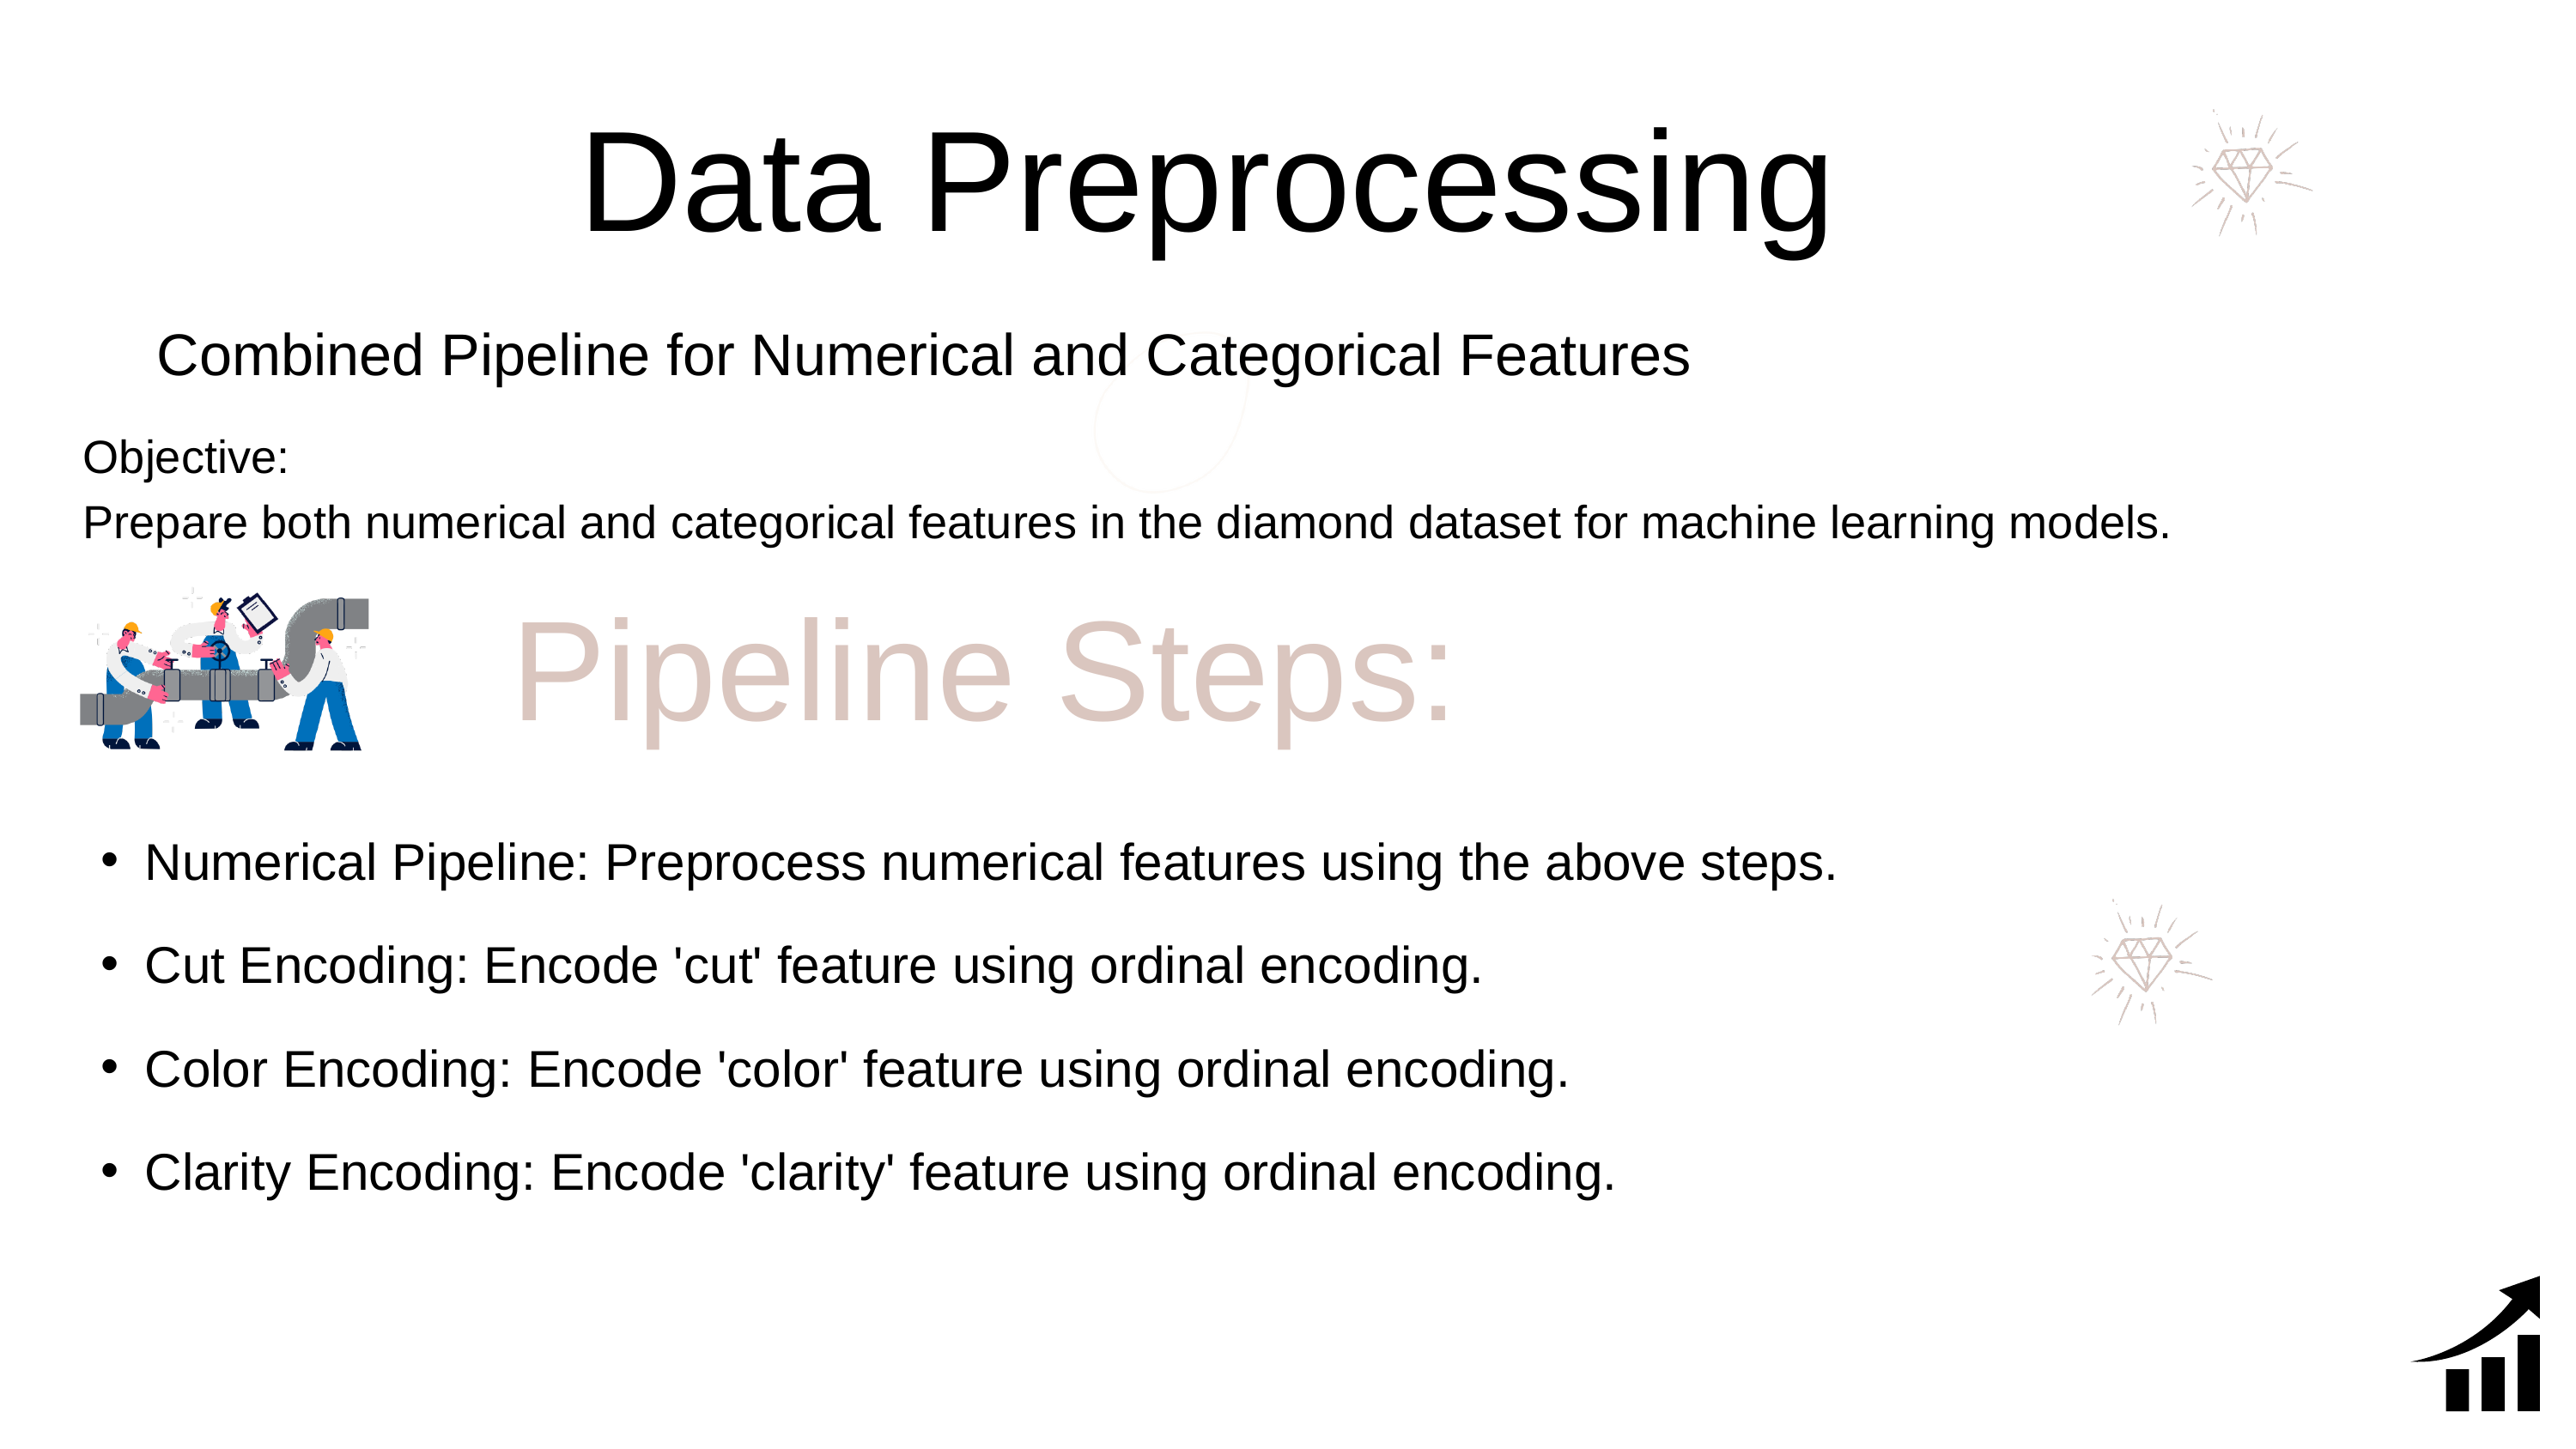

Data Preprocessing

Combined Pipeline for Numerical and Categorical Features

Objective:
Prepare both numerical and categorical features in the diamond dataset for machine learning models.

Pipeline Steps:
Numerical Pipeline: Preprocess numerical features using the above steps.
Cut Encoding: Encode 'cut' feature using ordinal encoding.
Color Encoding: Encode 'color' feature using ordinal encoding.
Clarity Encoding: Encode 'clarity' feature using ordinal encoding.